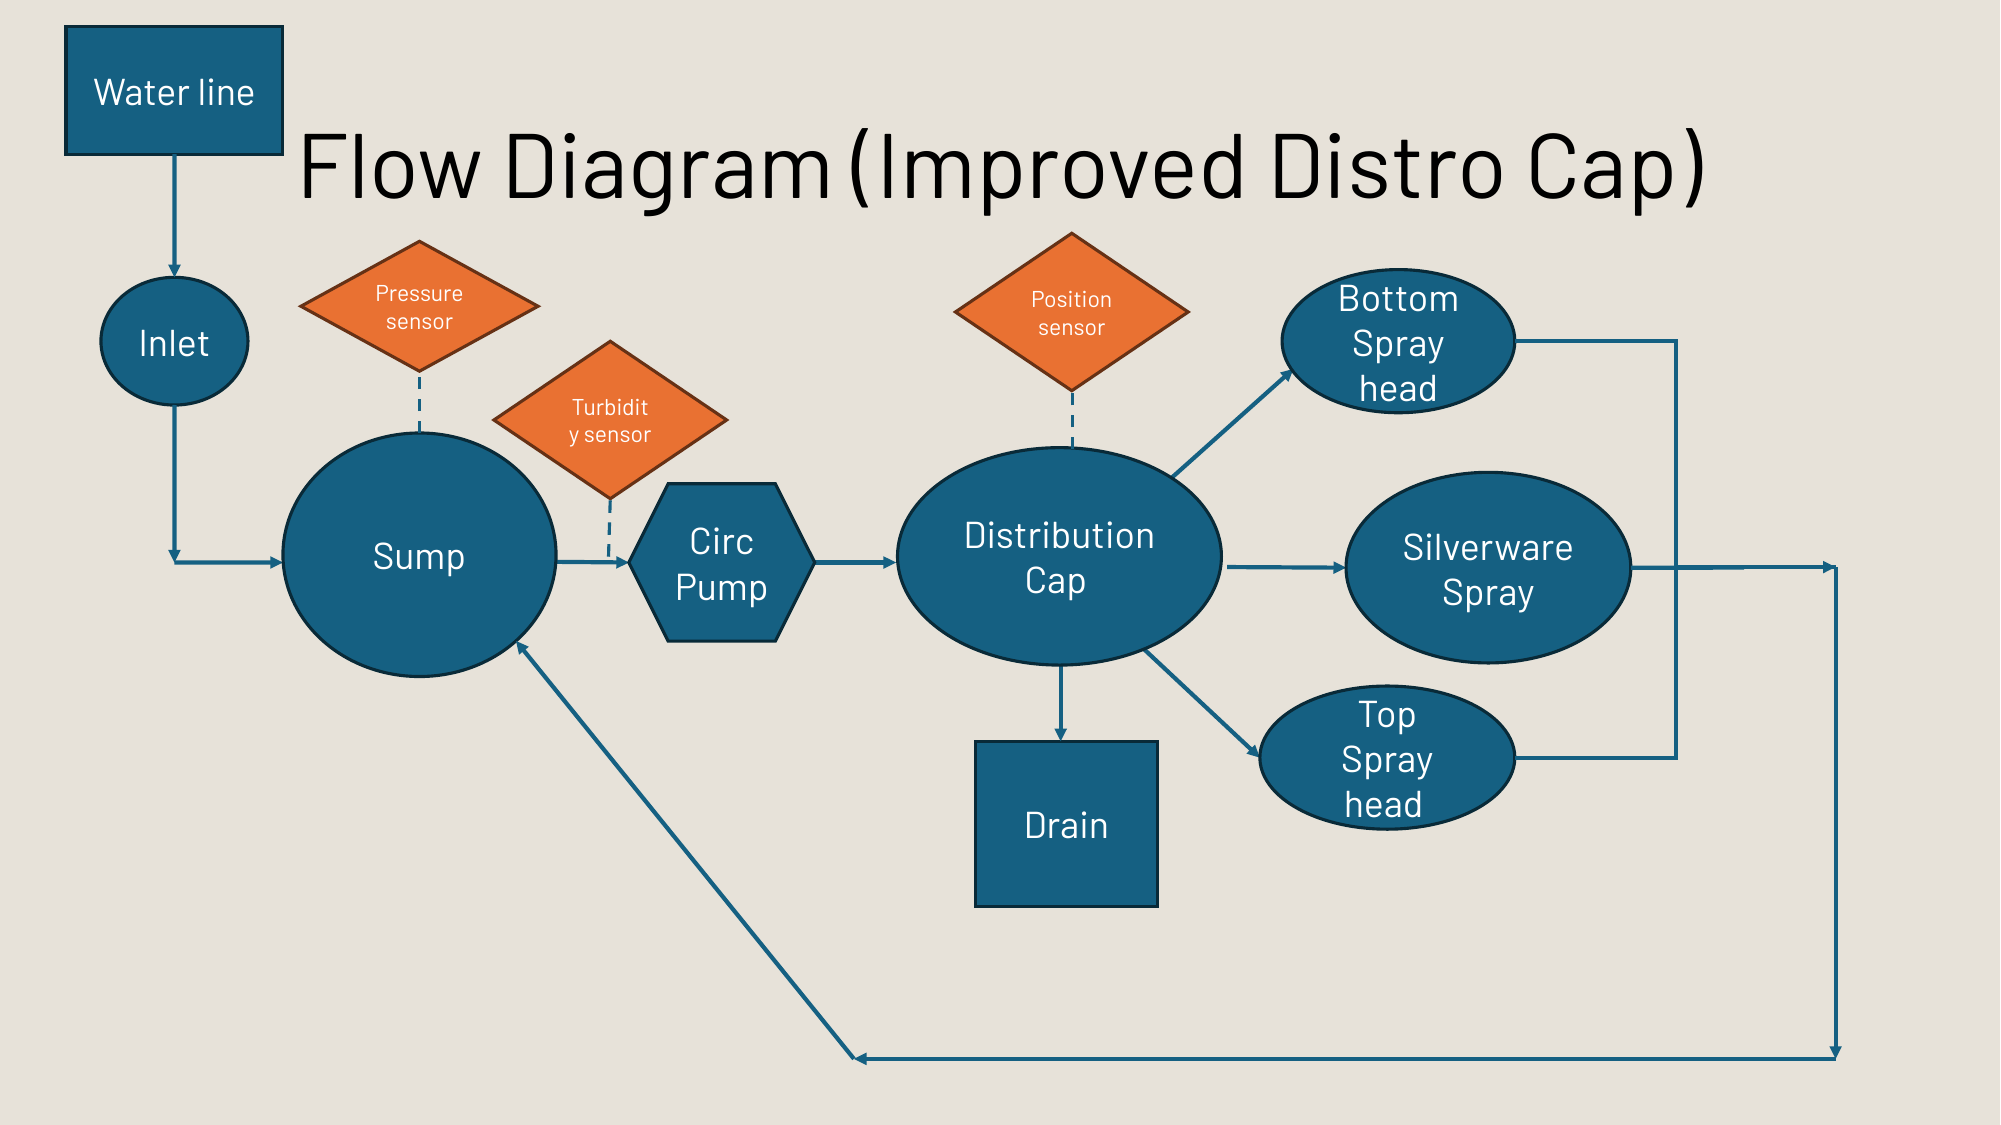

Water line
# Flow Diagram (Improved Distro Cap)
Position sensor
Pressure sensor
Bottom Spray head
Inlet
Turbidity sensor
Sump
Distribution Cap
Silverware Spray
Circ Pump
Top Spray head
Drain